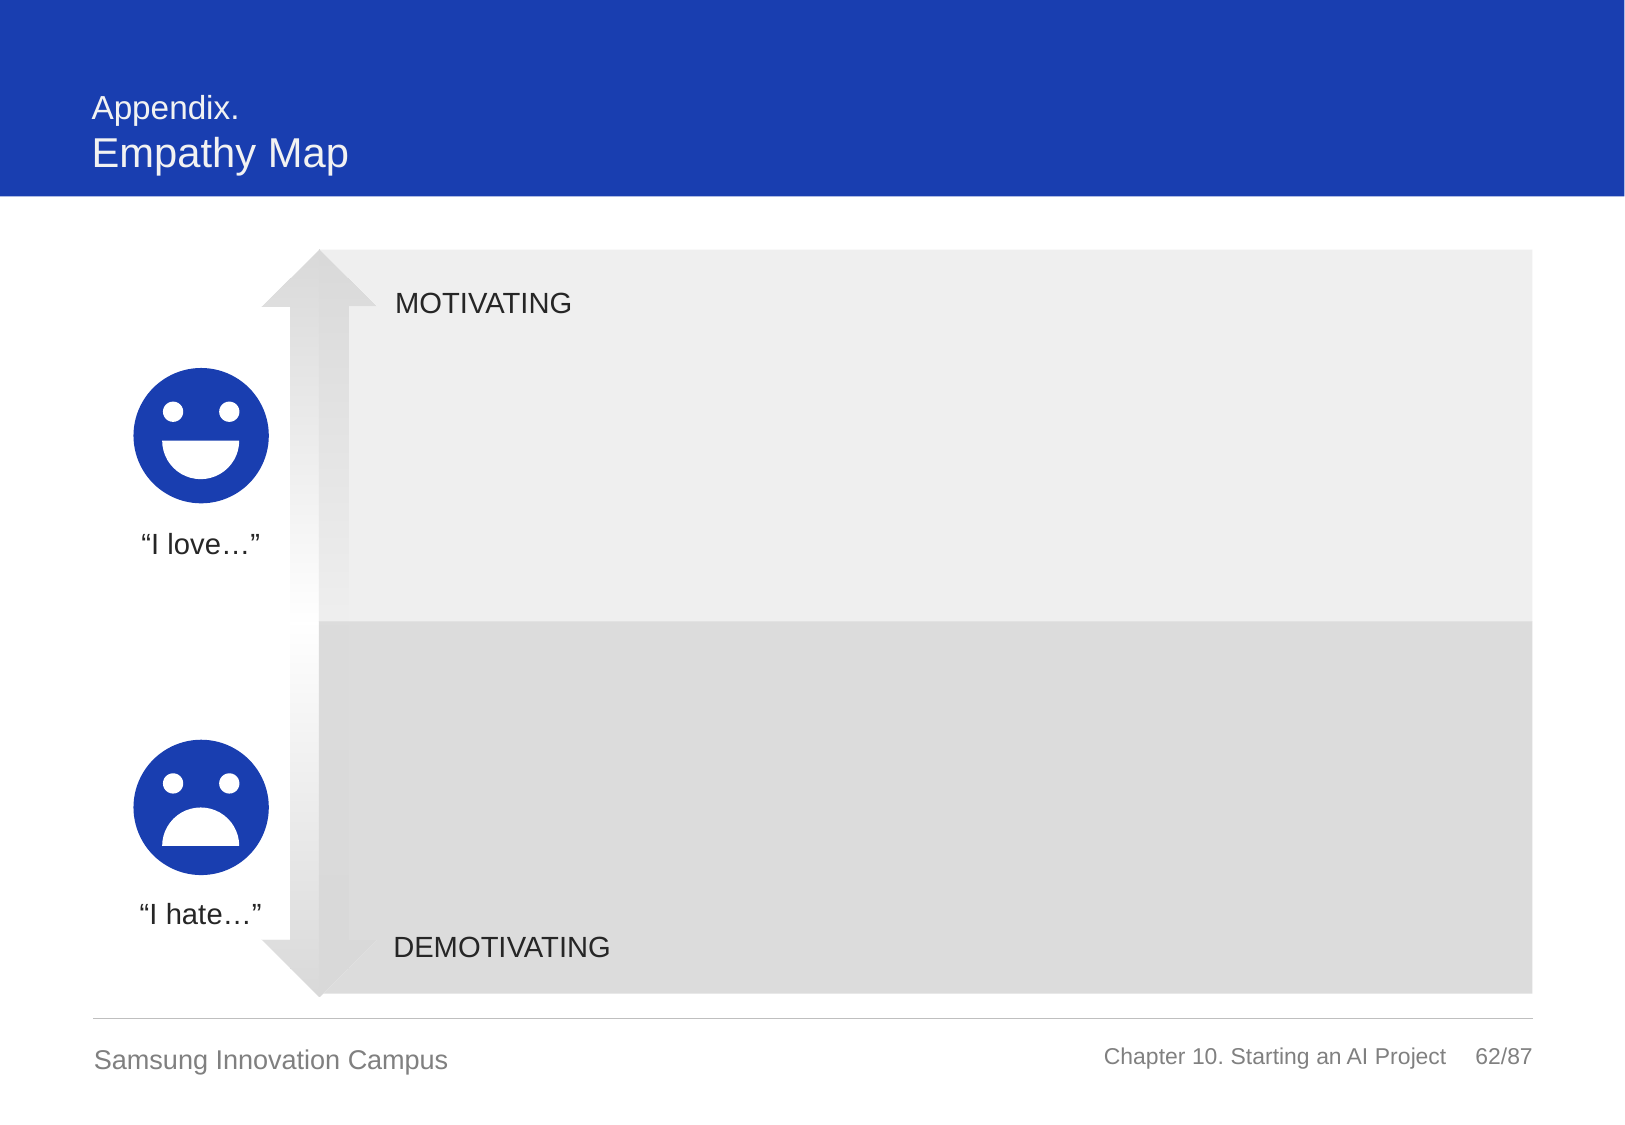

Appendix.
Empathy Map

MOTIVATING

“I love…”

“I hate…”
DEMOTIVATING